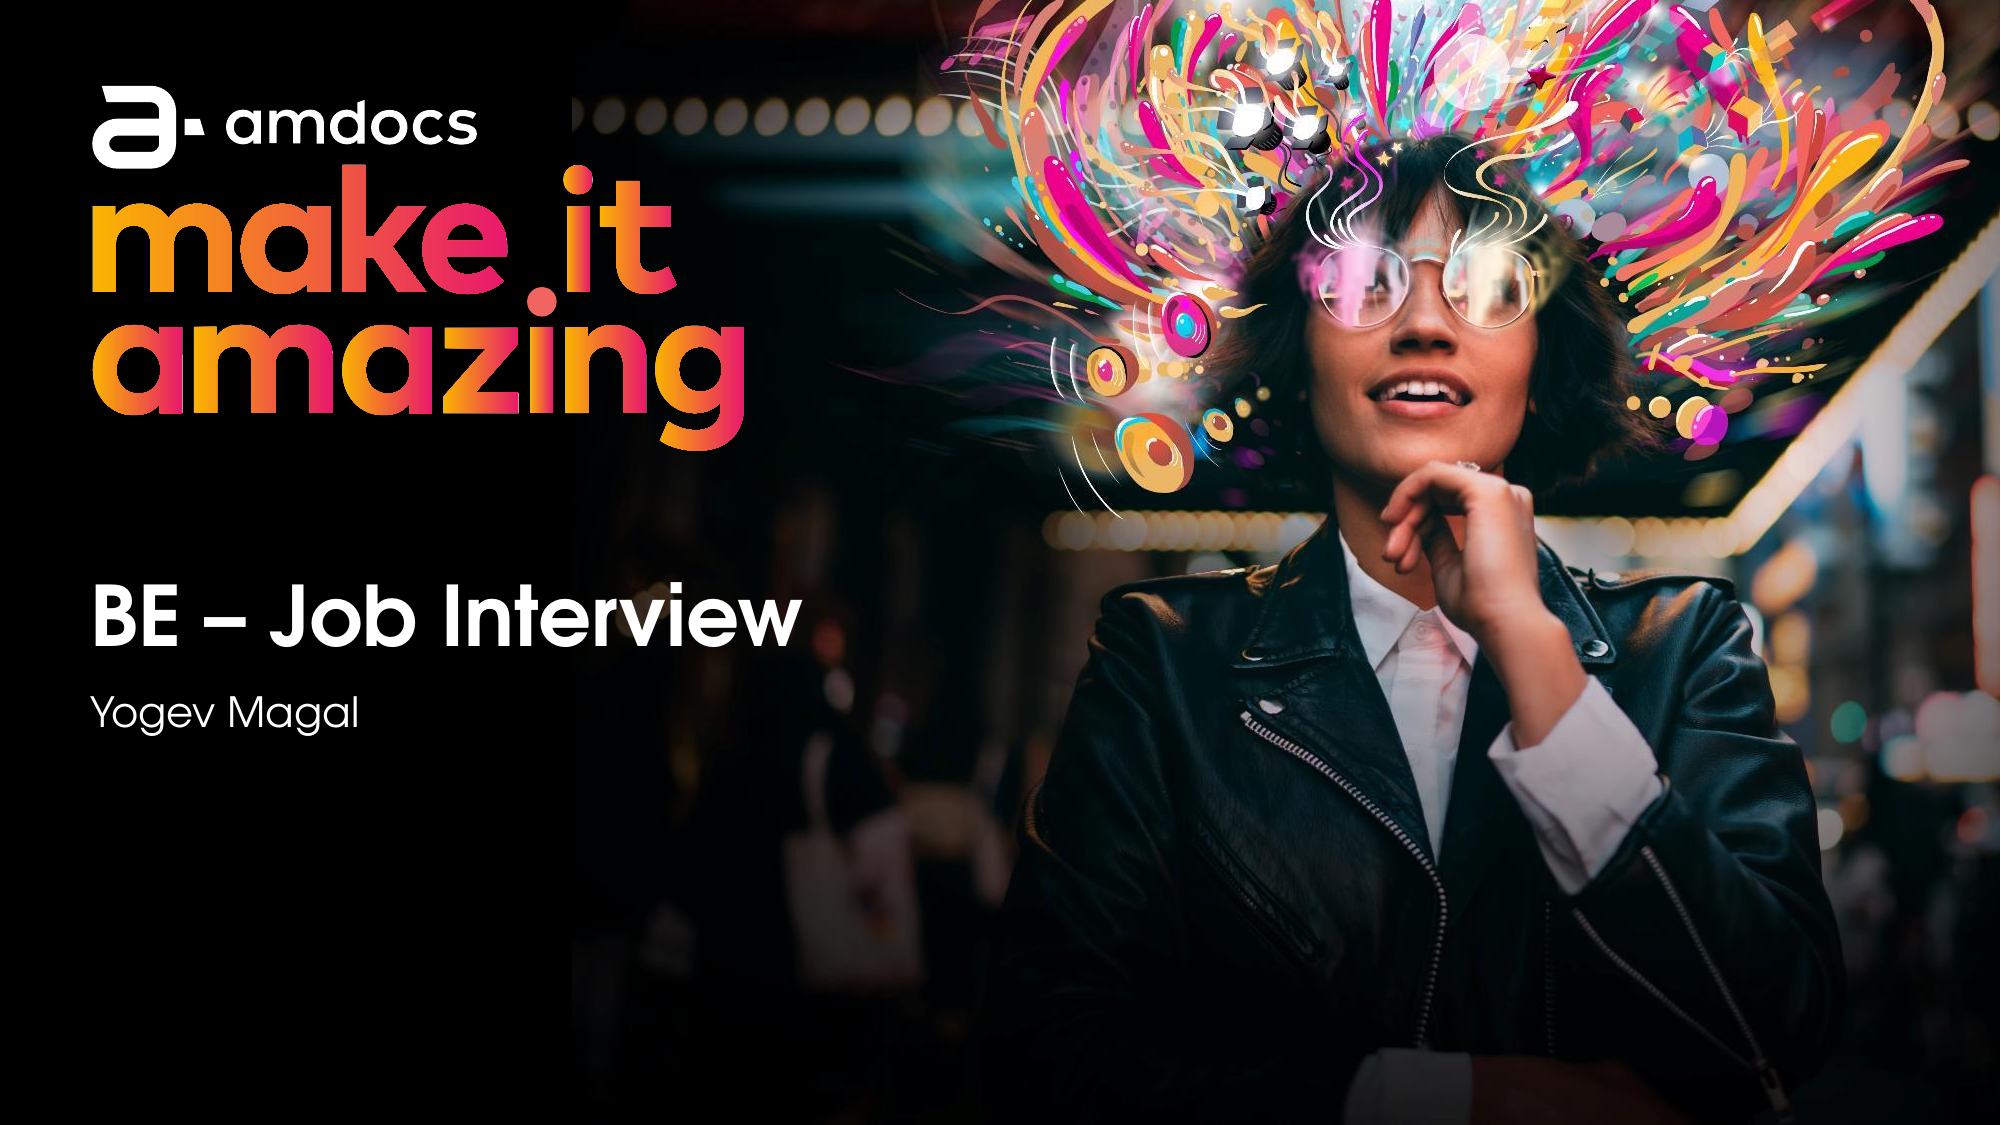

# BE – Job Interview
Yogev Magal